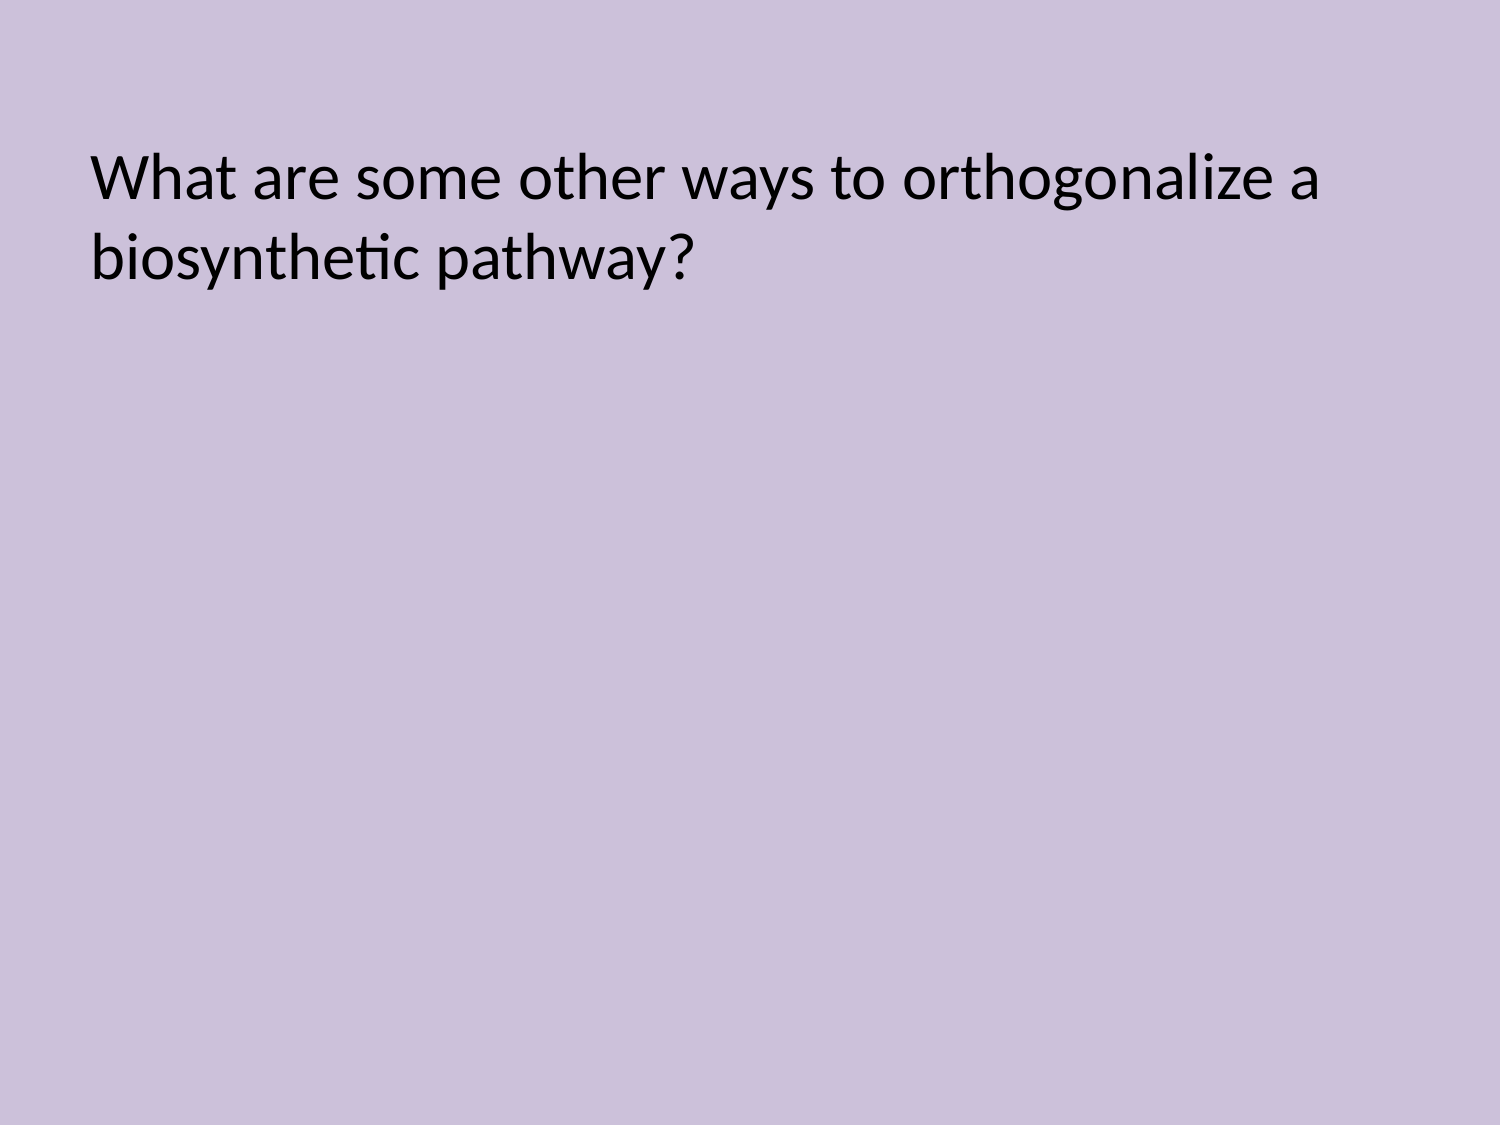

What are some other ways to orthogonalize a biosynthetic pathway?